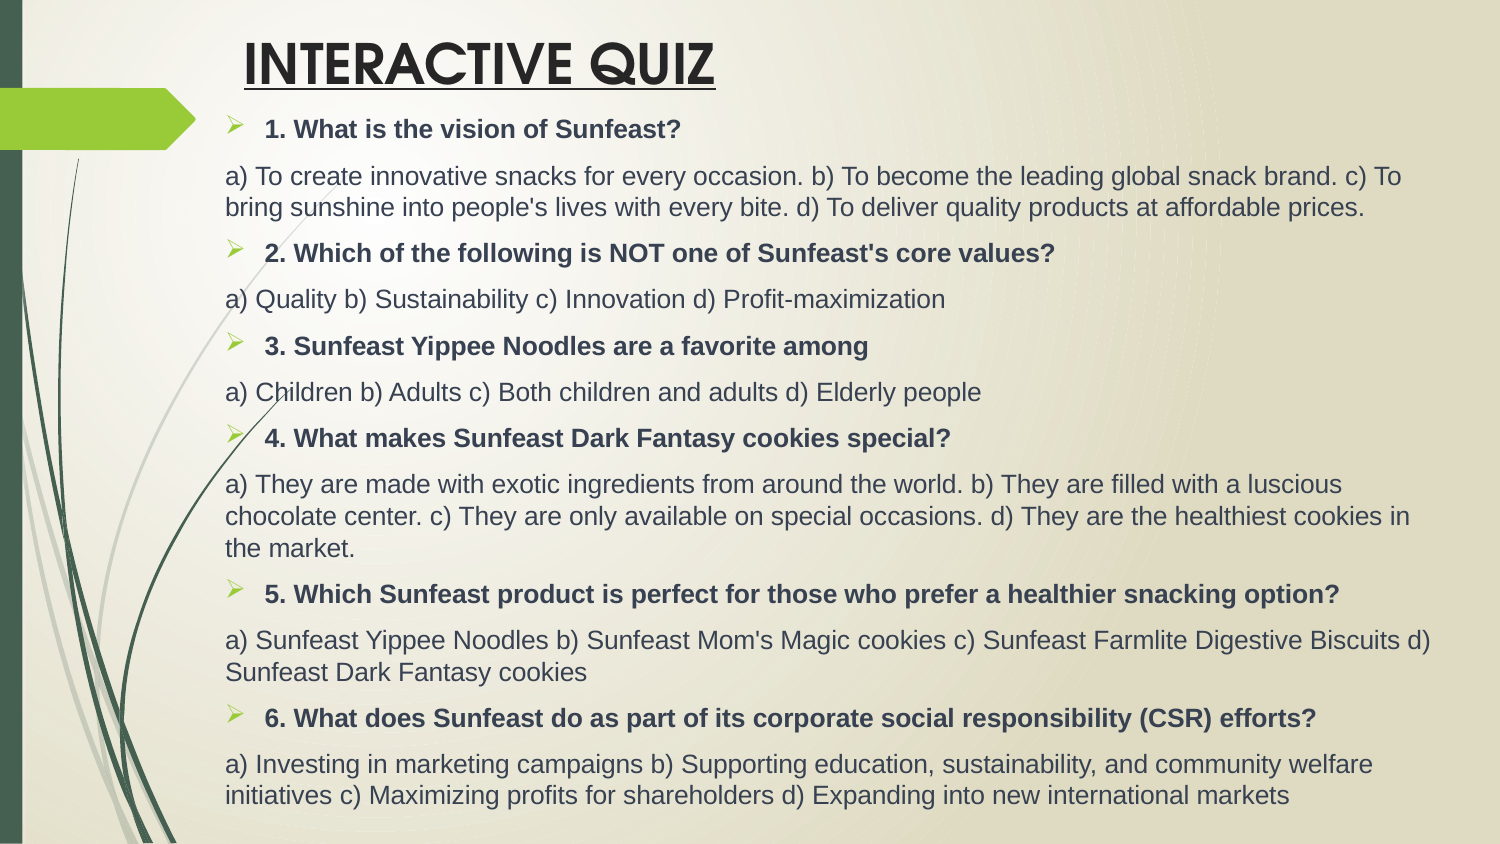

# INTERACTIVE QUIZ
1. What is the vision of Sunfeast?
a) To create innovative snacks for every occasion. b) To become the leading global snack brand. c) To bring sunshine into people's lives with every bite. d) To deliver quality products at affordable prices.
2. Which of the following is NOT one of Sunfeast's core values?
a) Quality b) Sustainability c) Innovation d) Profit-maximization
3. Sunfeast Yippee Noodles are a favorite among
a) Children b) Adults c) Both children and adults d) Elderly people
4. What makes Sunfeast Dark Fantasy cookies special?
a) They are made with exotic ingredients from around the world. b) They are filled with a luscious chocolate center. c) They are only available on special occasions. d) They are the healthiest cookies in the market.
5. Which Sunfeast product is perfect for those who prefer a healthier snacking option?
a) Sunfeast Yippee Noodles b) Sunfeast Mom's Magic cookies c) Sunfeast Farmlite Digestive Biscuits d) Sunfeast Dark Fantasy cookies
6. What does Sunfeast do as part of its corporate social responsibility (CSR) efforts?
a) Investing in marketing campaigns b) Supporting education, sustainability, and community welfare initiatives c) Maximizing profits for shareholders d) Expanding into new international markets